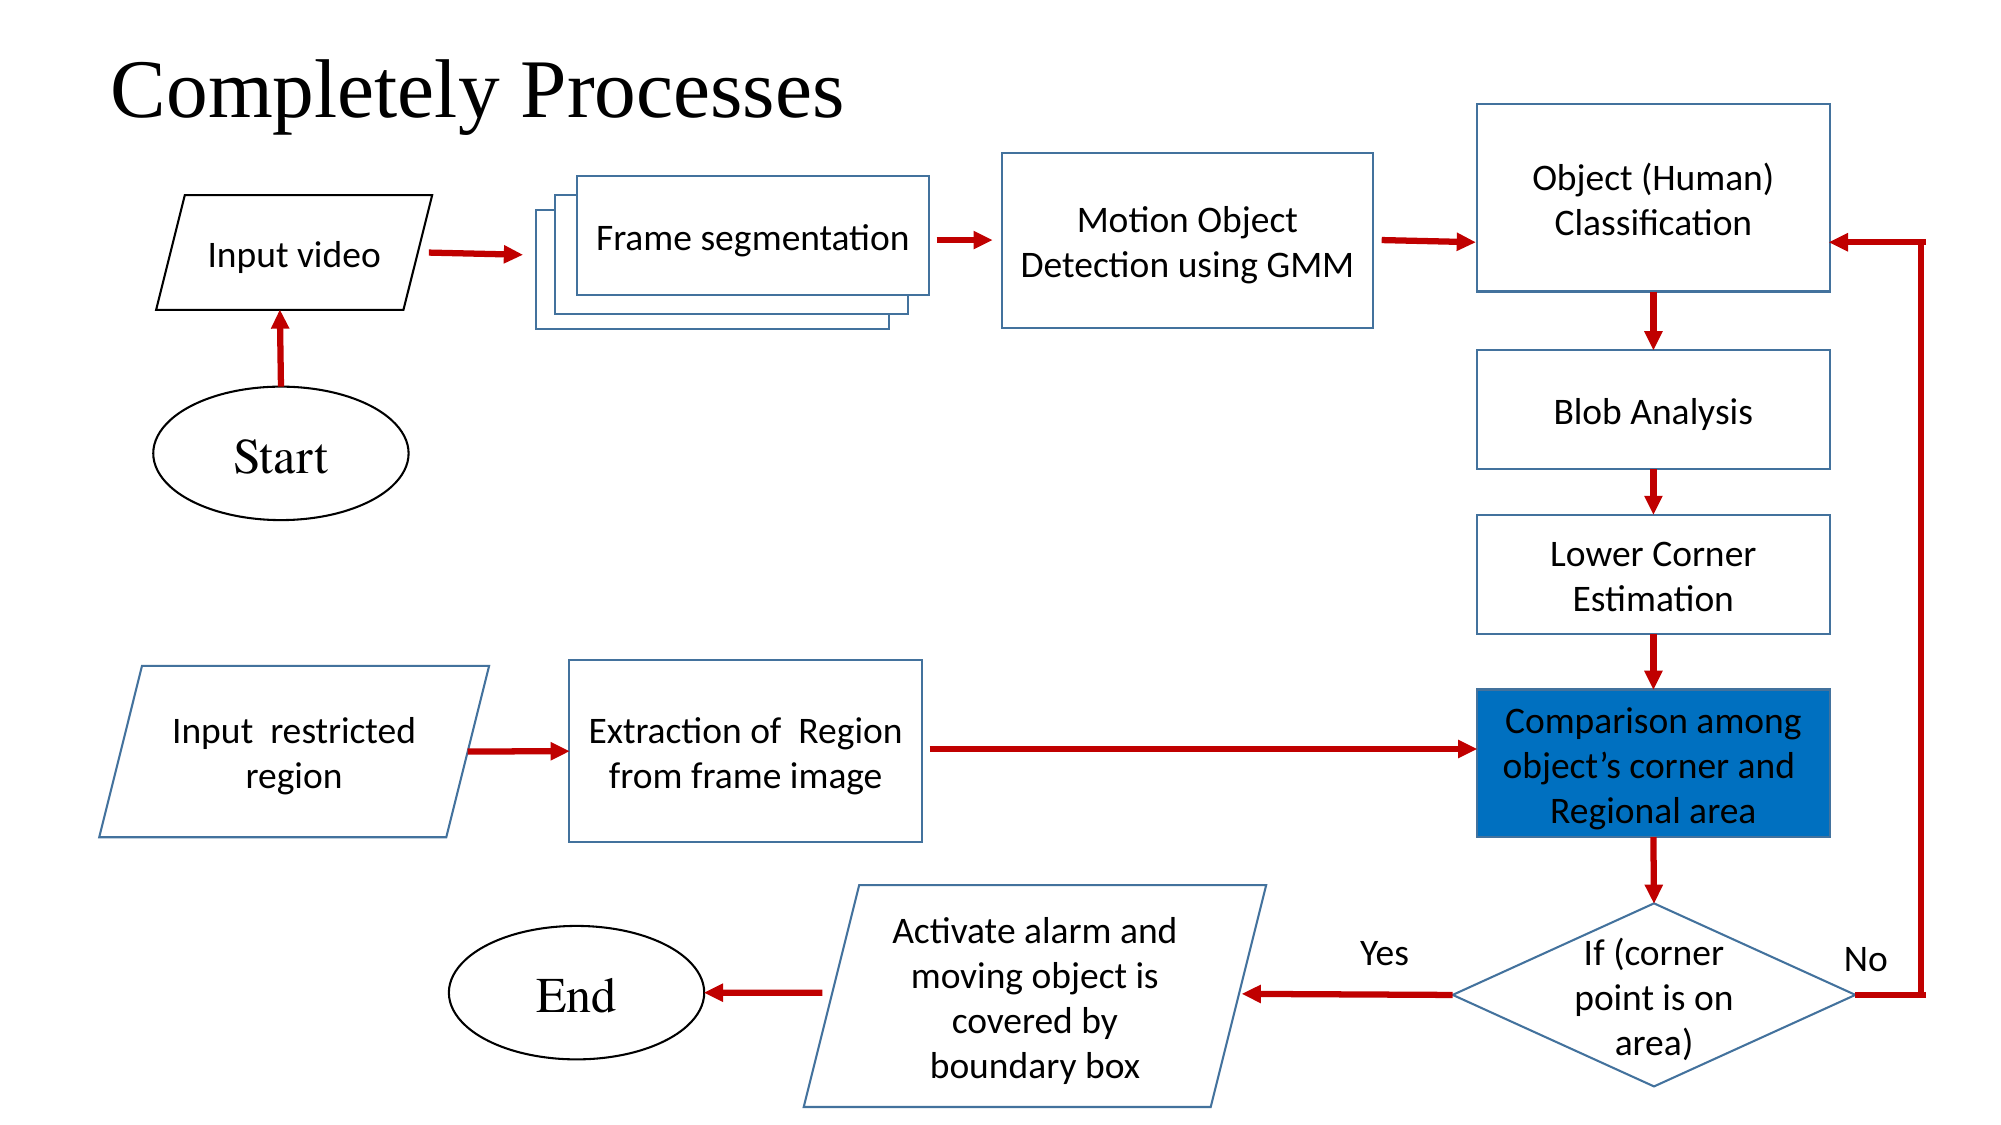

# Completely Processes
Object (Human) Classification
Motion Object Detection using GMM
Frame segmentation

Input video
Blob Analysis
Lower Corner Estimation
Extraction of  Region from frame image
Input  restricted region
Comparison among object’s corner and  Regional area
Activate alarm and moving object is covered by boundary box
If (corner point is on area)
Yes
No
Start
End